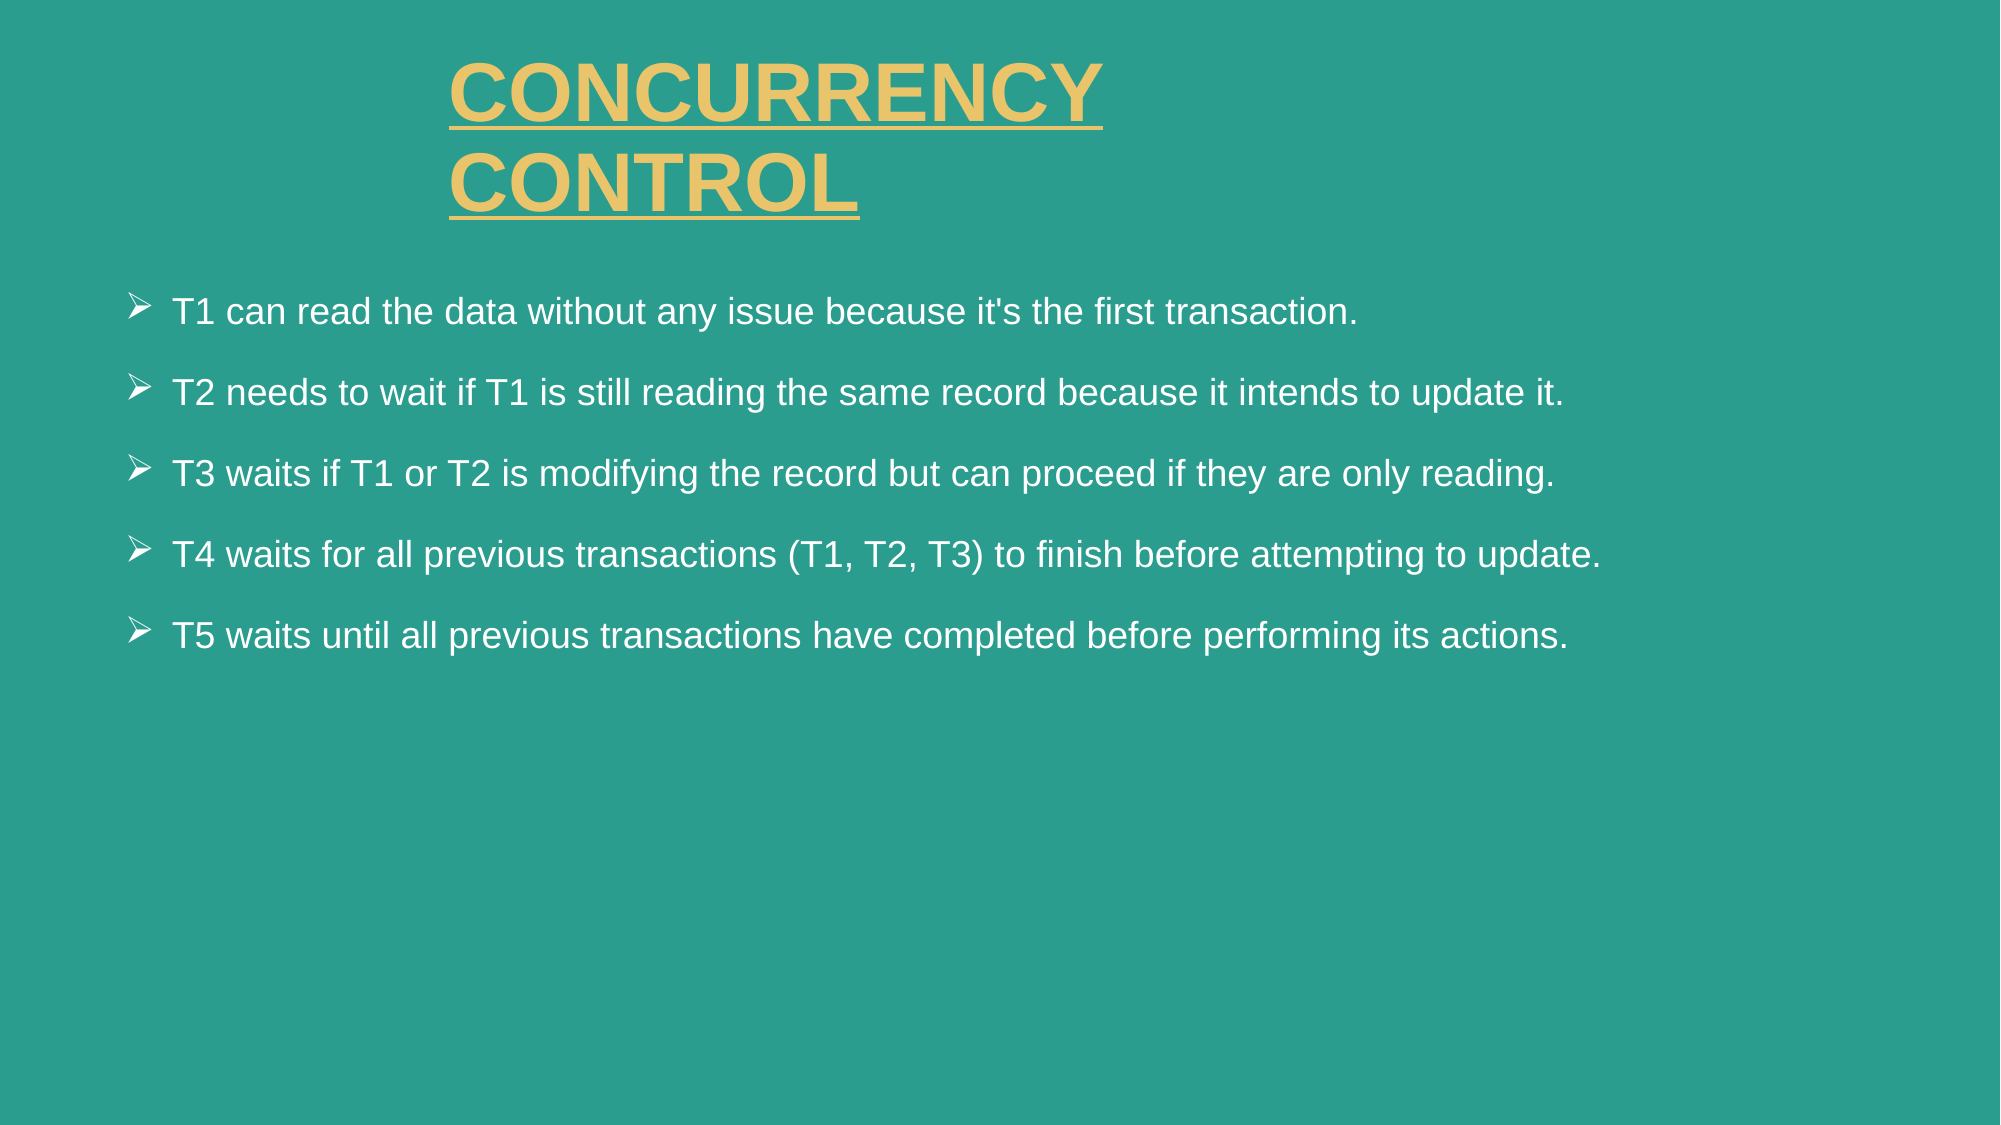

# CONCURRENCY CONTROL
T1 can read the data without any issue because it's the first transaction.

T2 needs to wait if T1 is still reading the same record because it intends to update it.

T3 waits if T1 or T2 is modifying the record but can proceed if they are only reading.

T4 waits for all previous transactions (T1, T2, T3) to finish before attempting to update.

T5 waits until all previous transactions have completed before performing its actions.